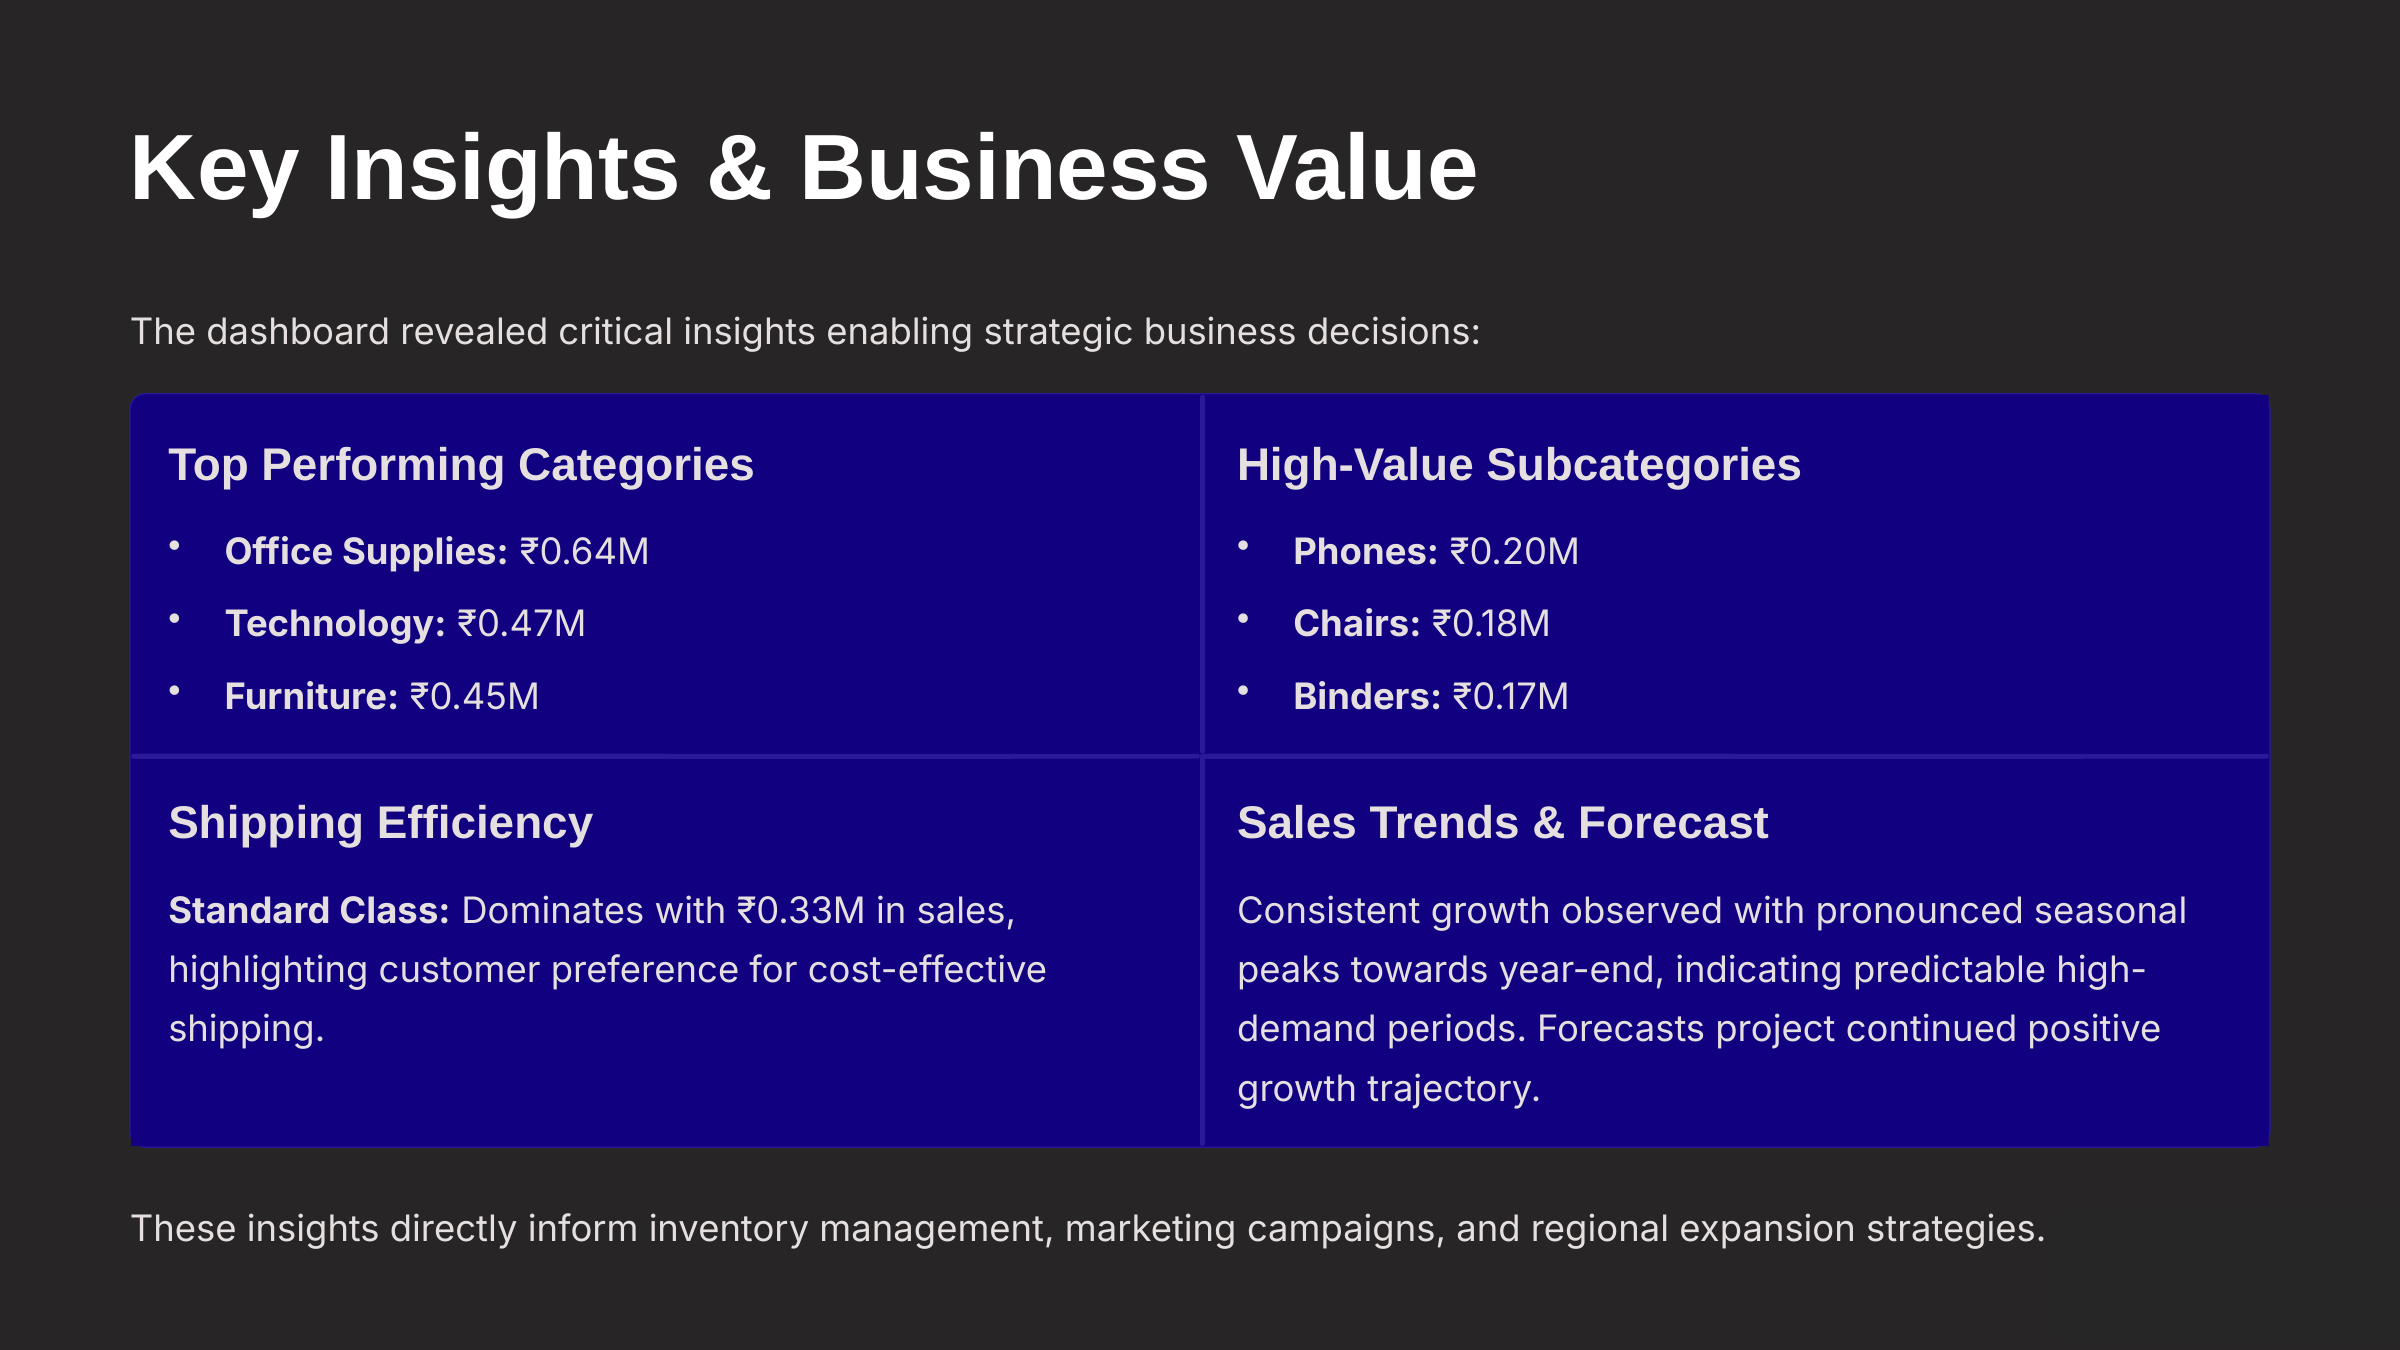

Key Insights & Business Value
The dashboard revealed critical insights enabling strategic business decisions:

Top Performing Categories
High-Value Subcategories
Office Supplies: ₹0.64M
Phones: ₹0.20M
Technology: ₹0.47M
Chairs: ₹0.18M
Furniture: ₹0.45M
Binders: ₹0.17M

Shipping Efficiency
Sales Trends & Forecast
Standard Class: Dominates with ₹0.33M in sales, highlighting customer preference for cost-effective shipping.
Consistent growth observed with pronounced seasonal peaks towards year-end, indicating predictable high-demand periods. Forecasts project continued positive growth trajectory.
These insights directly inform inventory management, marketing campaigns, and regional expansion strategies.